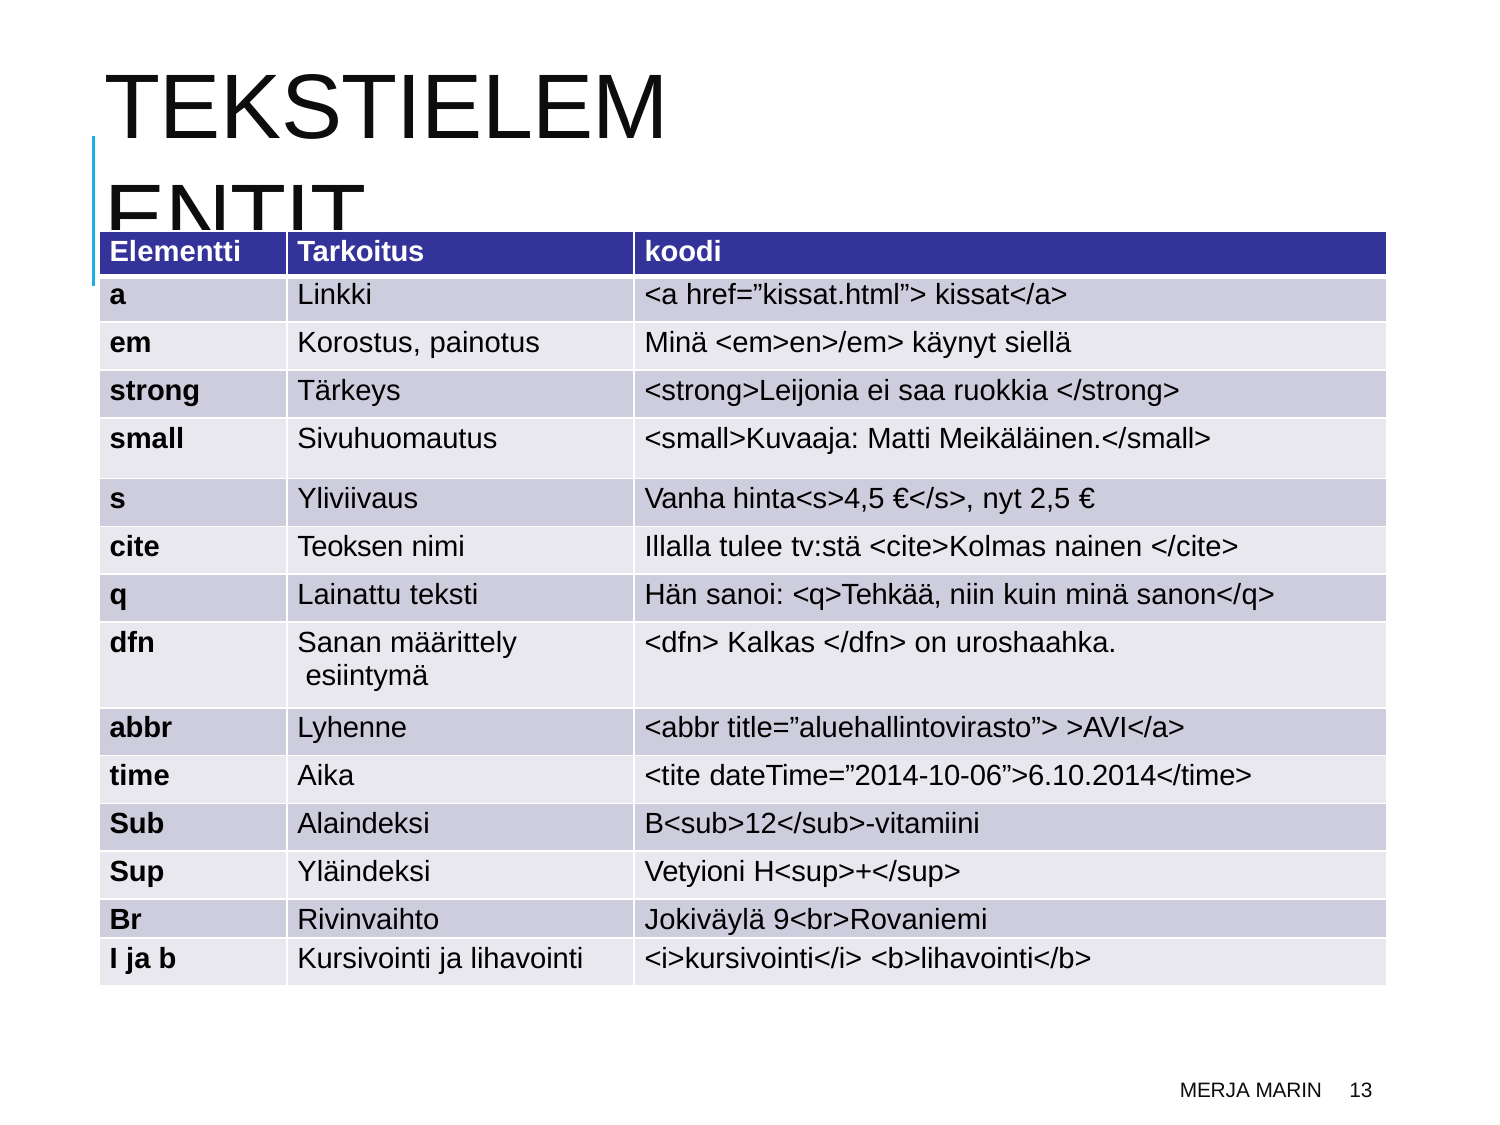

# Tekstielementit
| Elementti | Tarkoitus | koodi |
| --- | --- | --- |
| a | Linkki | <a href=”kissat.html”> kissat</a> |
| em | Korostus, painotus | Minä <em>en>/em> käynyt siellä |
| strong | Tärkeys | <strong>Leijonia ei saa ruokkia </strong> |
| small | Sivuhuomautus | <small>Kuvaaja: Matti Meikäläinen.</small> |
| s | Yliviivaus | Vanha hinta<s>4,5 €</s>, nyt 2,5 € |
| cite | Teoksen nimi | Illalla tulee tv:stä <cite>Kolmas nainen </cite> |
| q | Lainattu teksti | Hän sanoi: <q>Tehkää, niin kuin minä sanon</q> |
| dfn | Sanan määrittely esiintymä | <dfn> Kalkas </dfn> on uroshaahka. |
| abbr | Lyhenne | <abbr title=”aluehallintovirasto”> >AVI</a> |
| time | Aika | <tite dateTime=”2014-10-06”>6.10.2014</time> |
| Sub | Alaindeksi | B<sub>12</sub>-vitamiini |
| Sup | Yläindeksi | Vetyioni H<sup>+</sup> |
| Br | Rivinvaihto | Jokiväylä 9<br>Rovaniemi |
| I ja b | Kursivointi ja lihavointi | <i>kursivointi</i> <b>lihavointi</b> |
Merja Marin
13